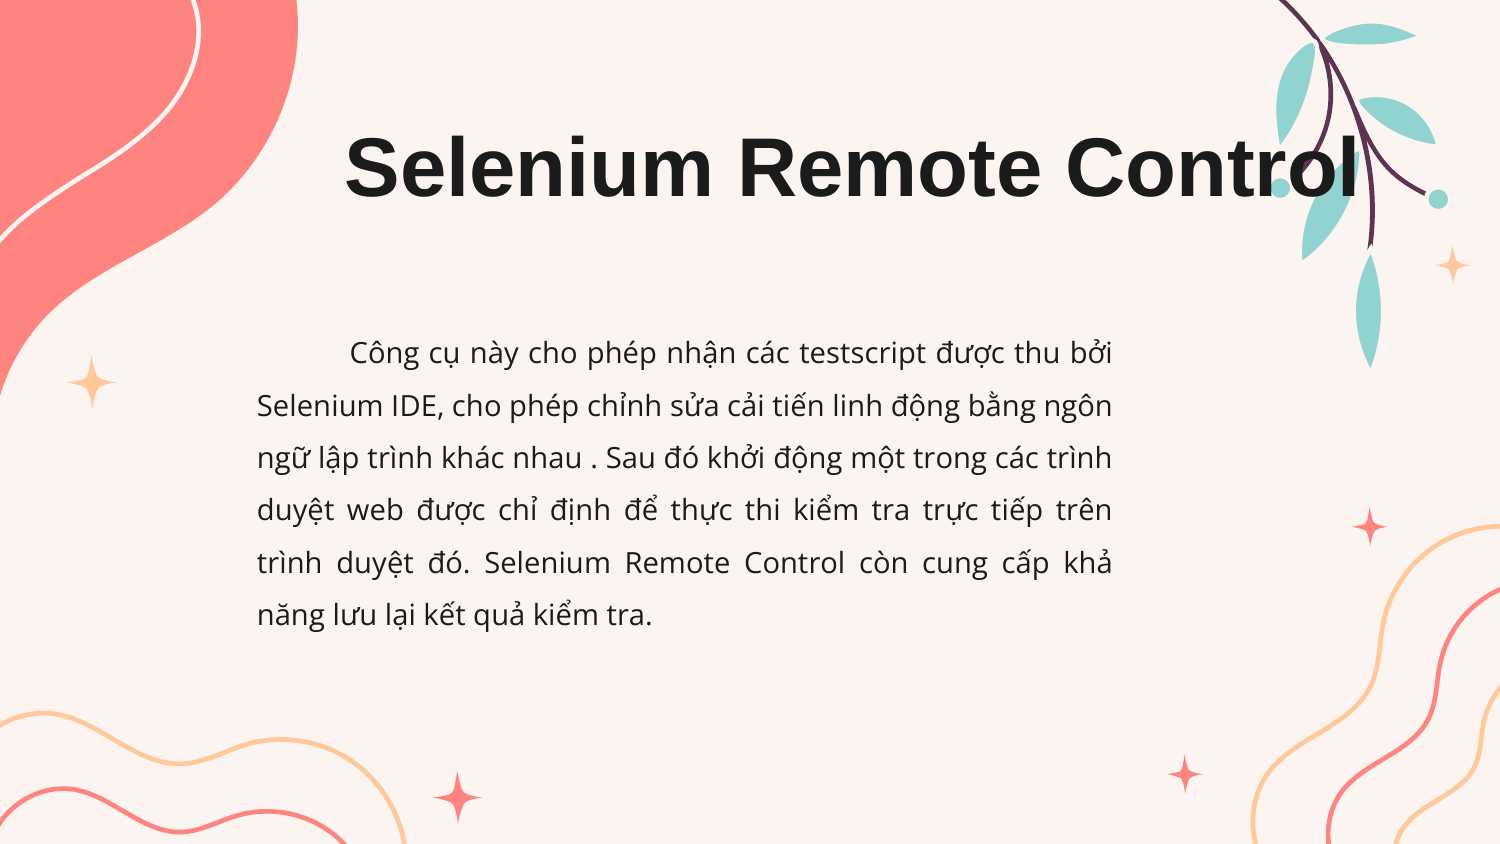

Selenium Remote Control
          Công cụ này cho phép nhận các testscript được thu bởi Selenium IDE, cho phép chỉnh sửa cải tiến linh động bằng ngôn ngữ lập trình khác nhau . Sau đó khởi động một trong các trình duyệt web được chỉ định để thực thi kiểm tra trực tiếp trên trình duyệt đó. Selenium Remote Control còn cung cấp khả năng lưu lại kết quả kiểm tra.